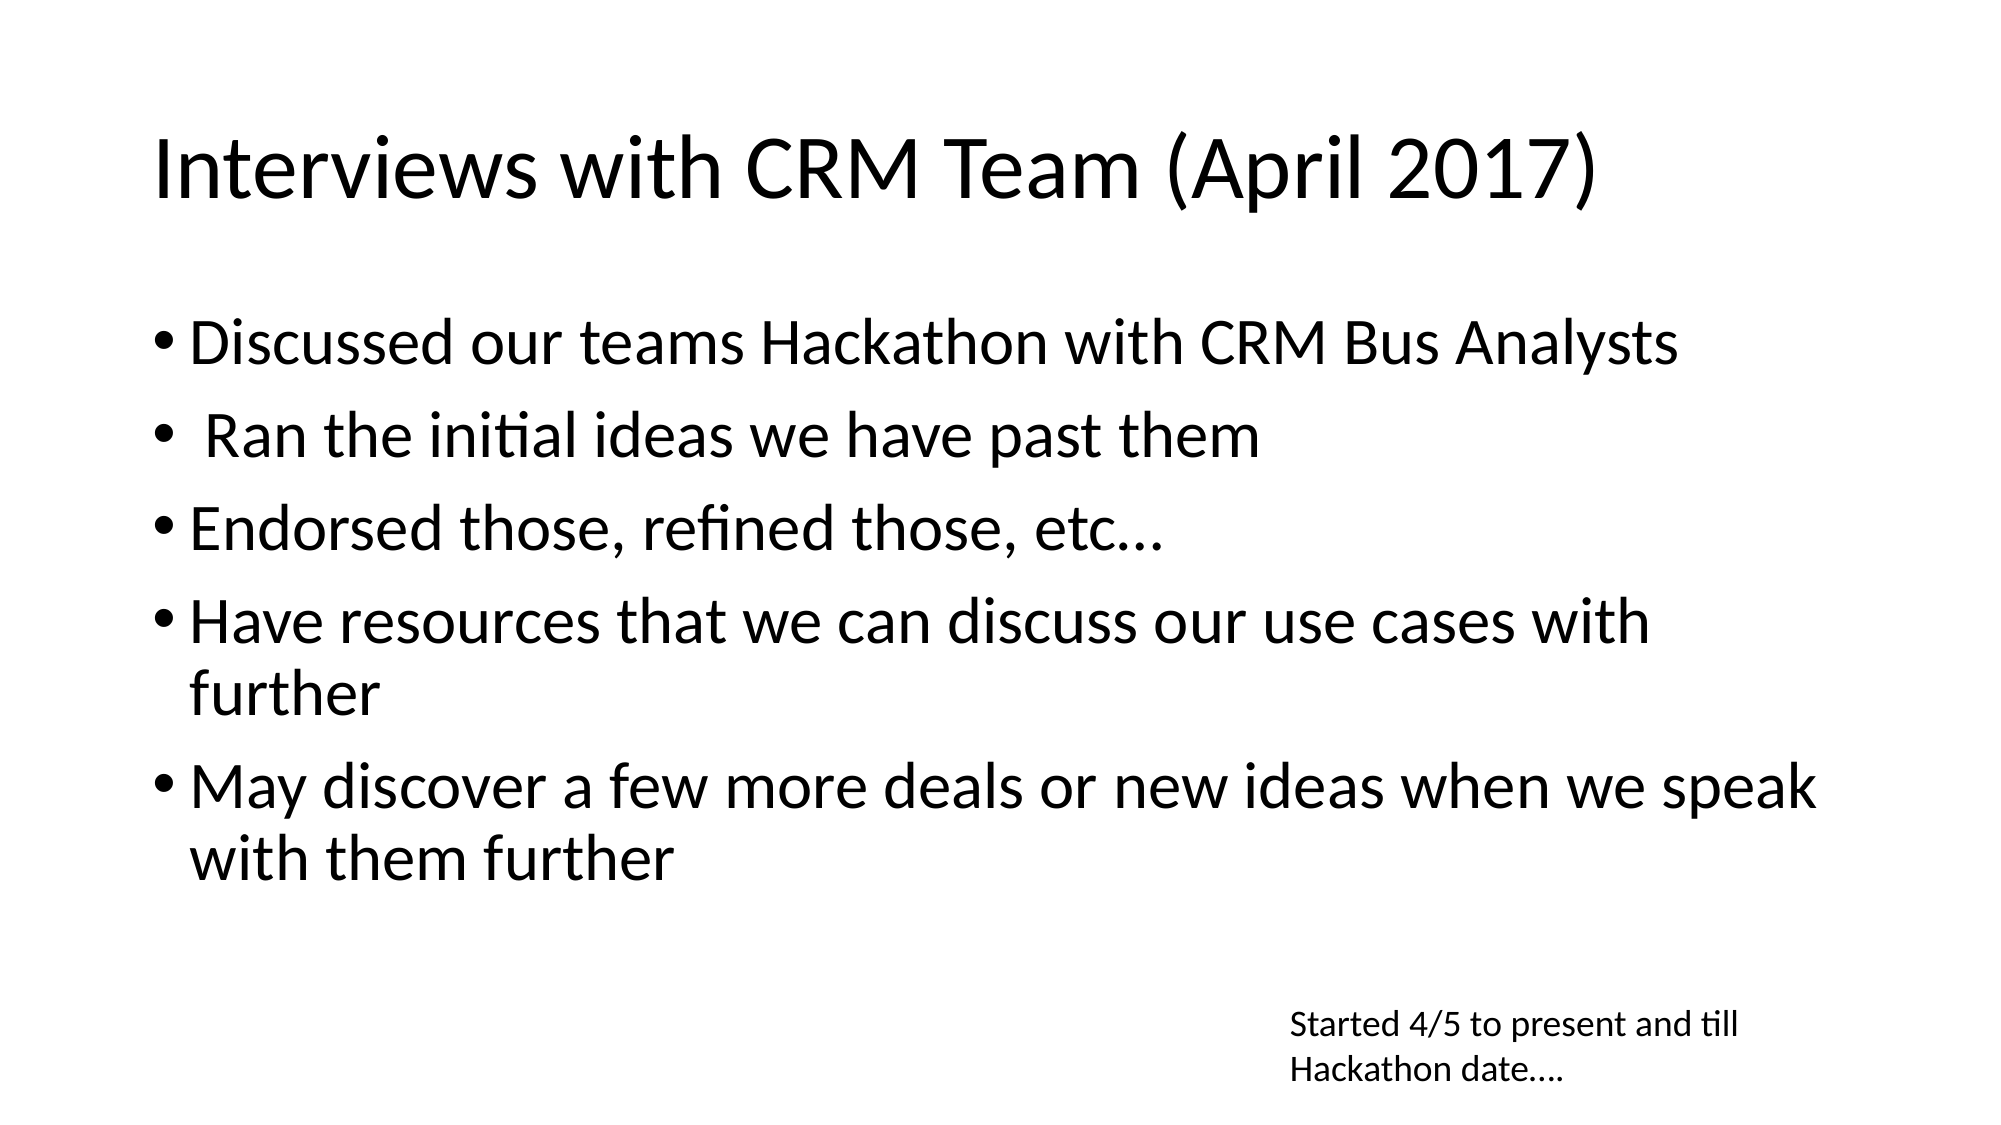

# Interviews with CRM Team (April 2017)
Discussed our teams Hackathon with CRM Bus Analysts
 Ran the initial ideas we have past them
Endorsed those, refined those, etc…
Have resources that we can discuss our use cases with further
May discover a few more deals or new ideas when we speak with them further
Started 4/5 to present and till Hackathon date….